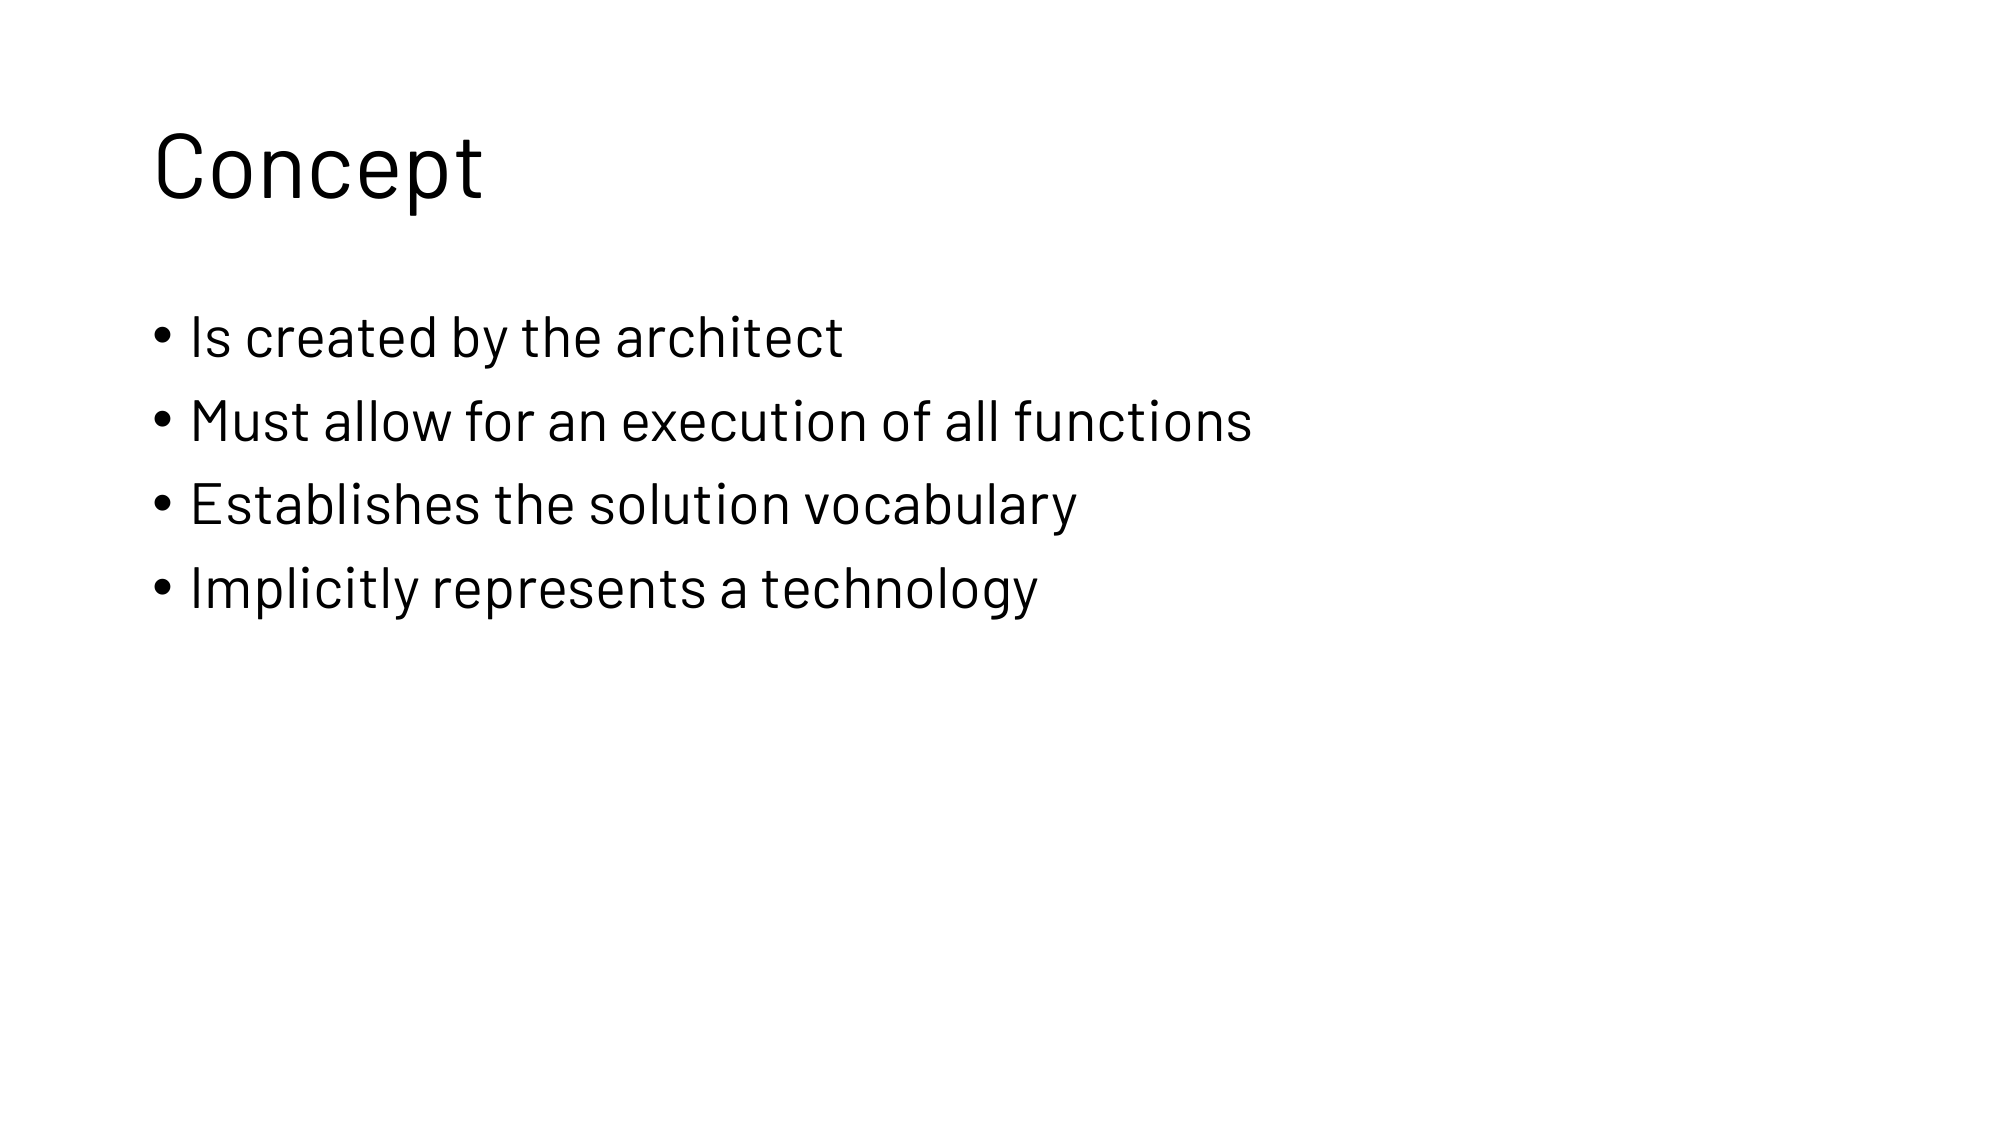

# Concept
Is created by the architect
Must allow for an execution of all functions
Establishes the solution vocabulary
Implicitly represents a technology